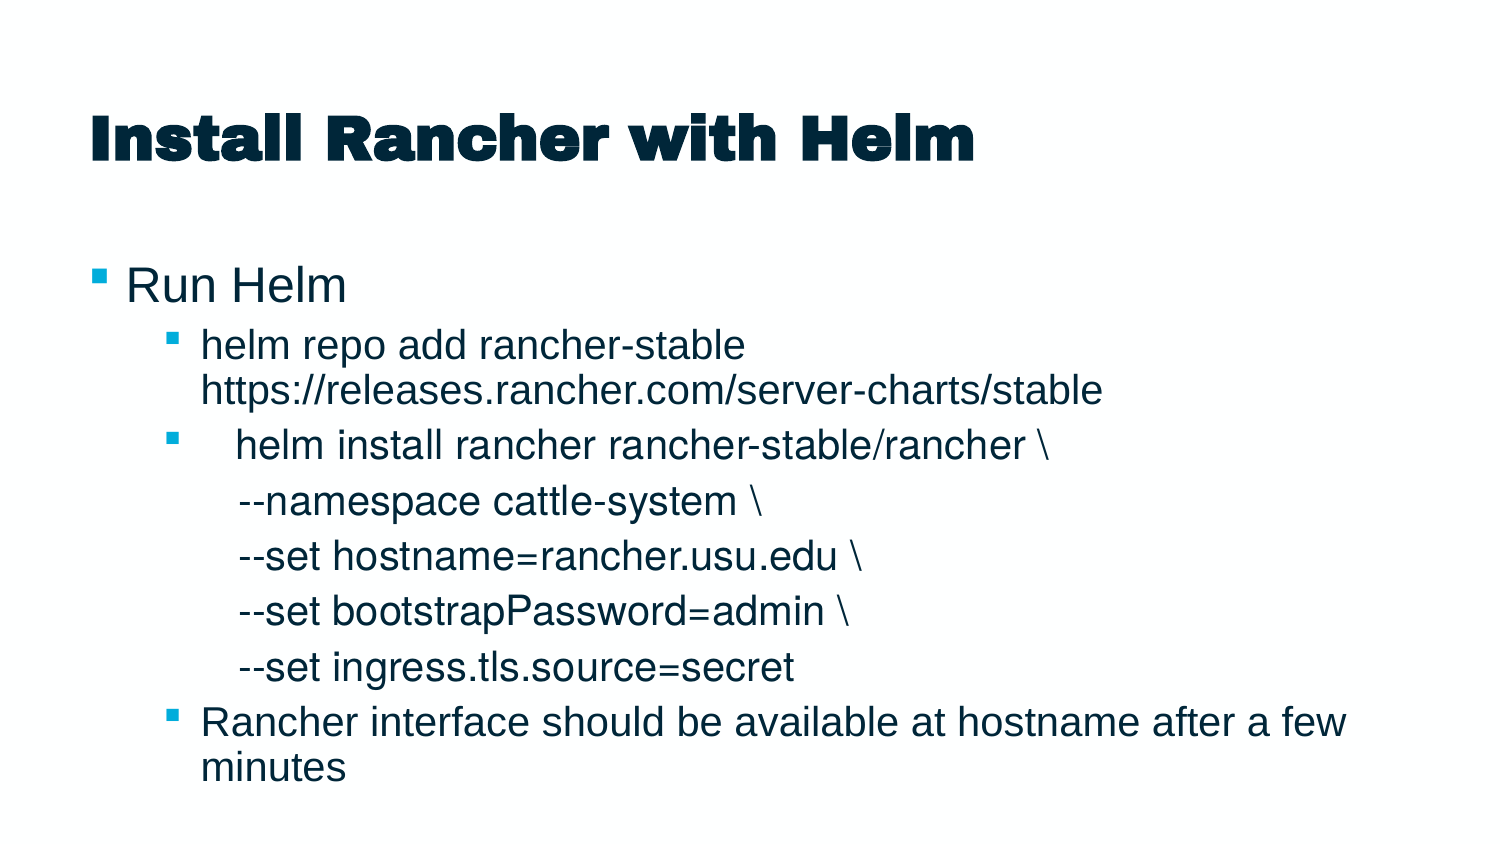

# Install Rancher with Helm
Run Helm
helm repo add rancher-stable https://releases.rancher.com/server-charts/stable
   helm install rancher rancher-stable/rancher \
﻿﻿--namespace cattle-system \
﻿--set hostname=rancher.usu.edu \
﻿﻿--set bootstrapPassword=admin \
﻿--set ingress.tls.source=secret
Rancher interface should be available at hostname after a few minutes